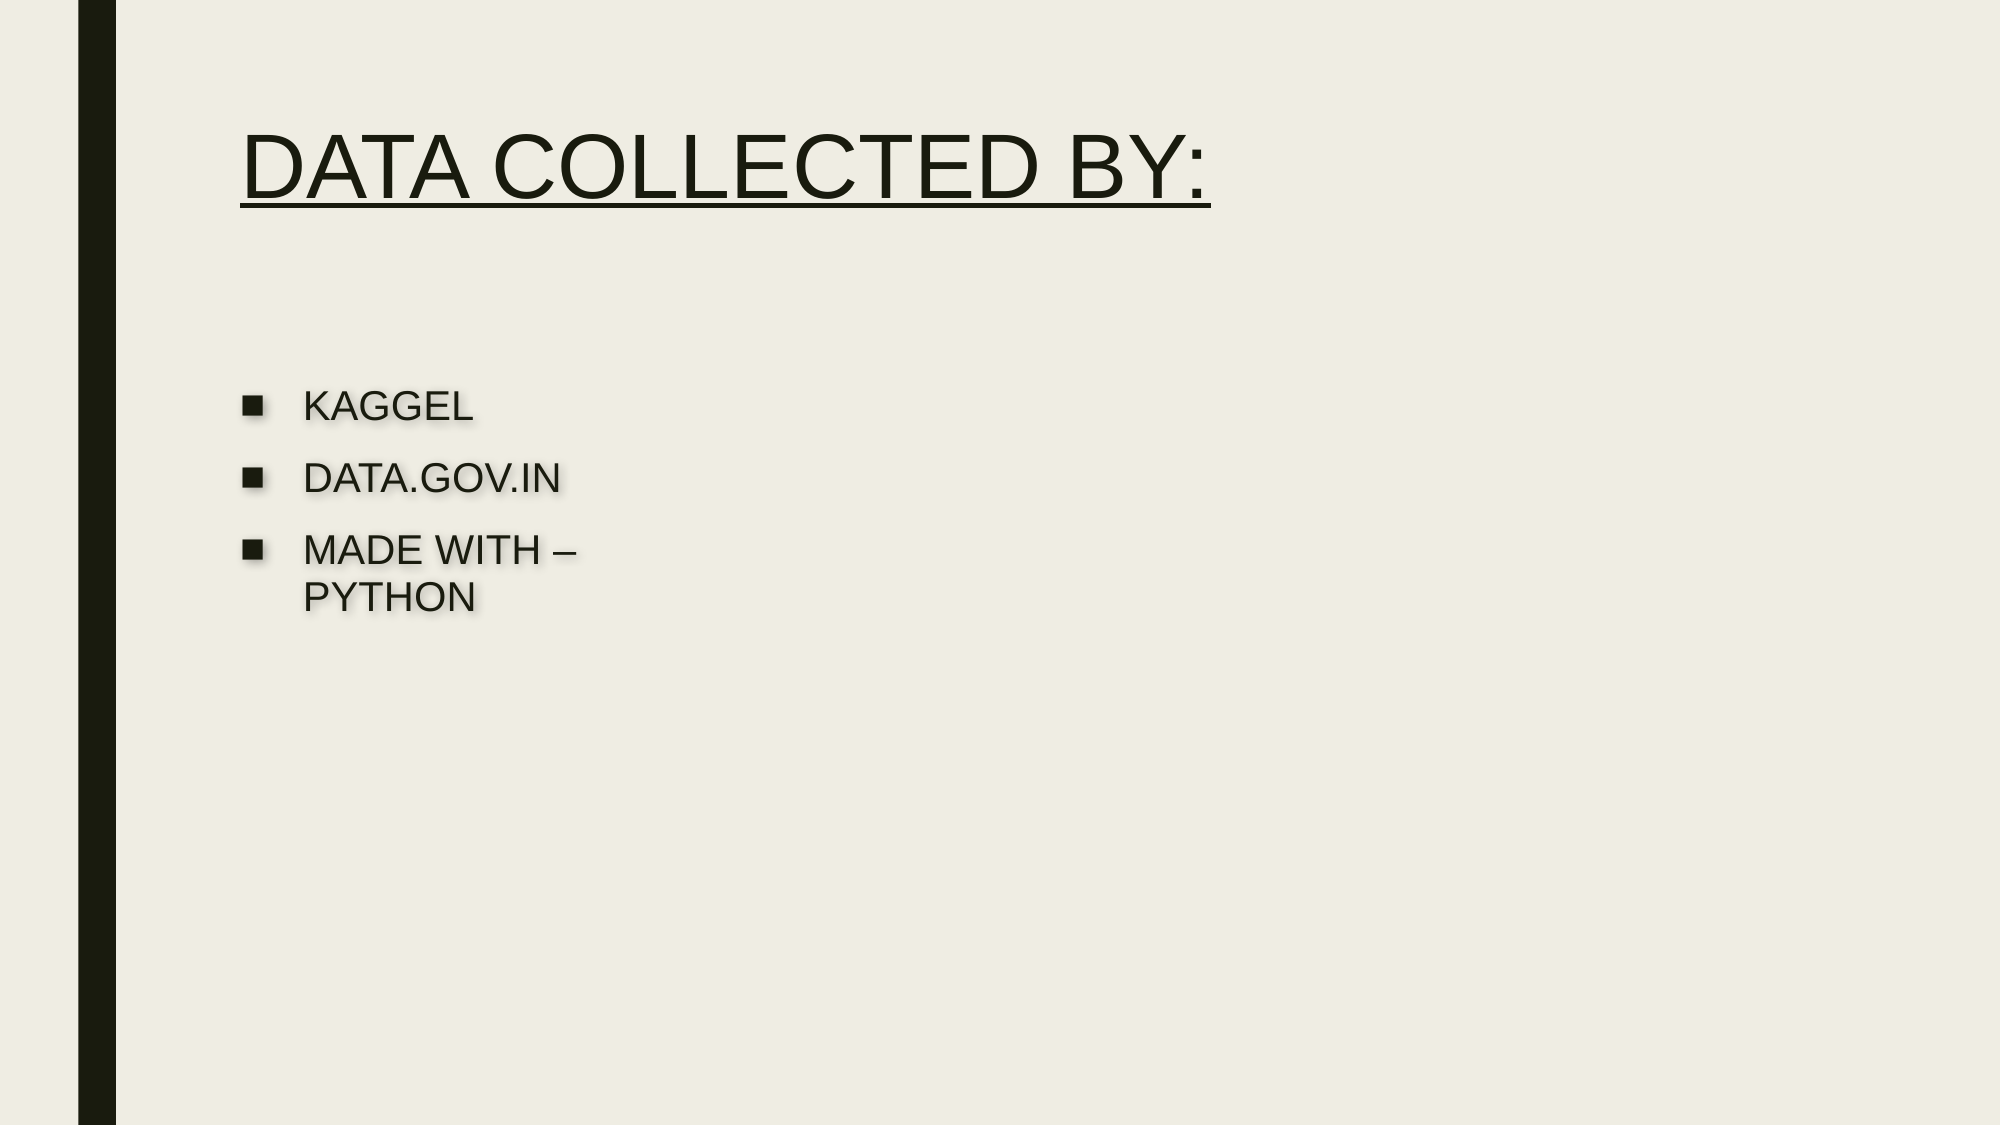

# DATA COLLECTED BY:
KAGGEL
DATA.GOV.IN
MADE WITH –PYTHON